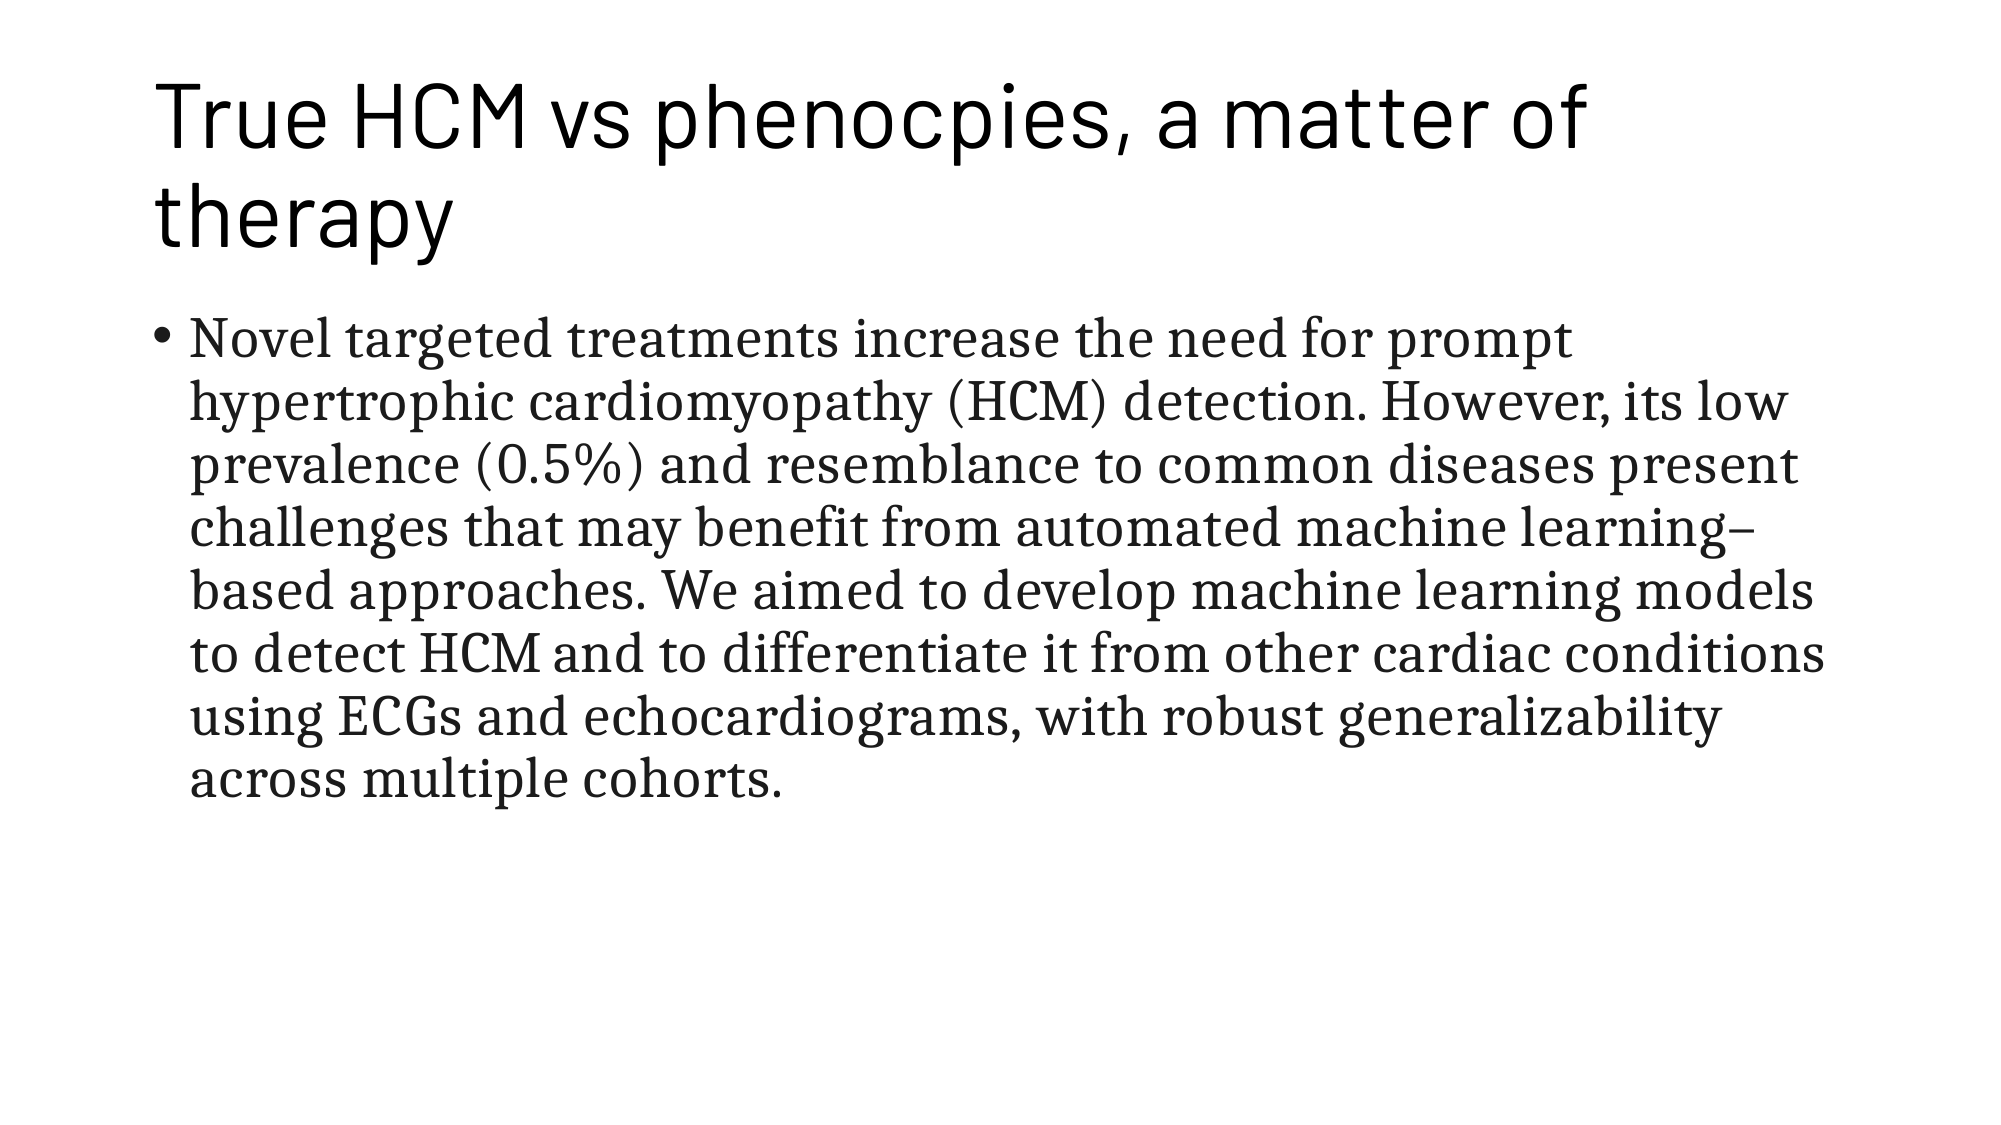

# True HCM vs phenocpies, a matter of therapy
Novel targeted treatments increase the need for prompt hypertrophic cardiomyopathy (HCM) detection. However, its low prevalence (0.5%) and resemblance to common diseases present challenges that may benefit from automated machine learning–based approaches. We aimed to develop machine learning models to detect HCM and to differentiate it from other cardiac conditions using ECGs and echocardiograms, with robust generalizability across multiple cohorts.